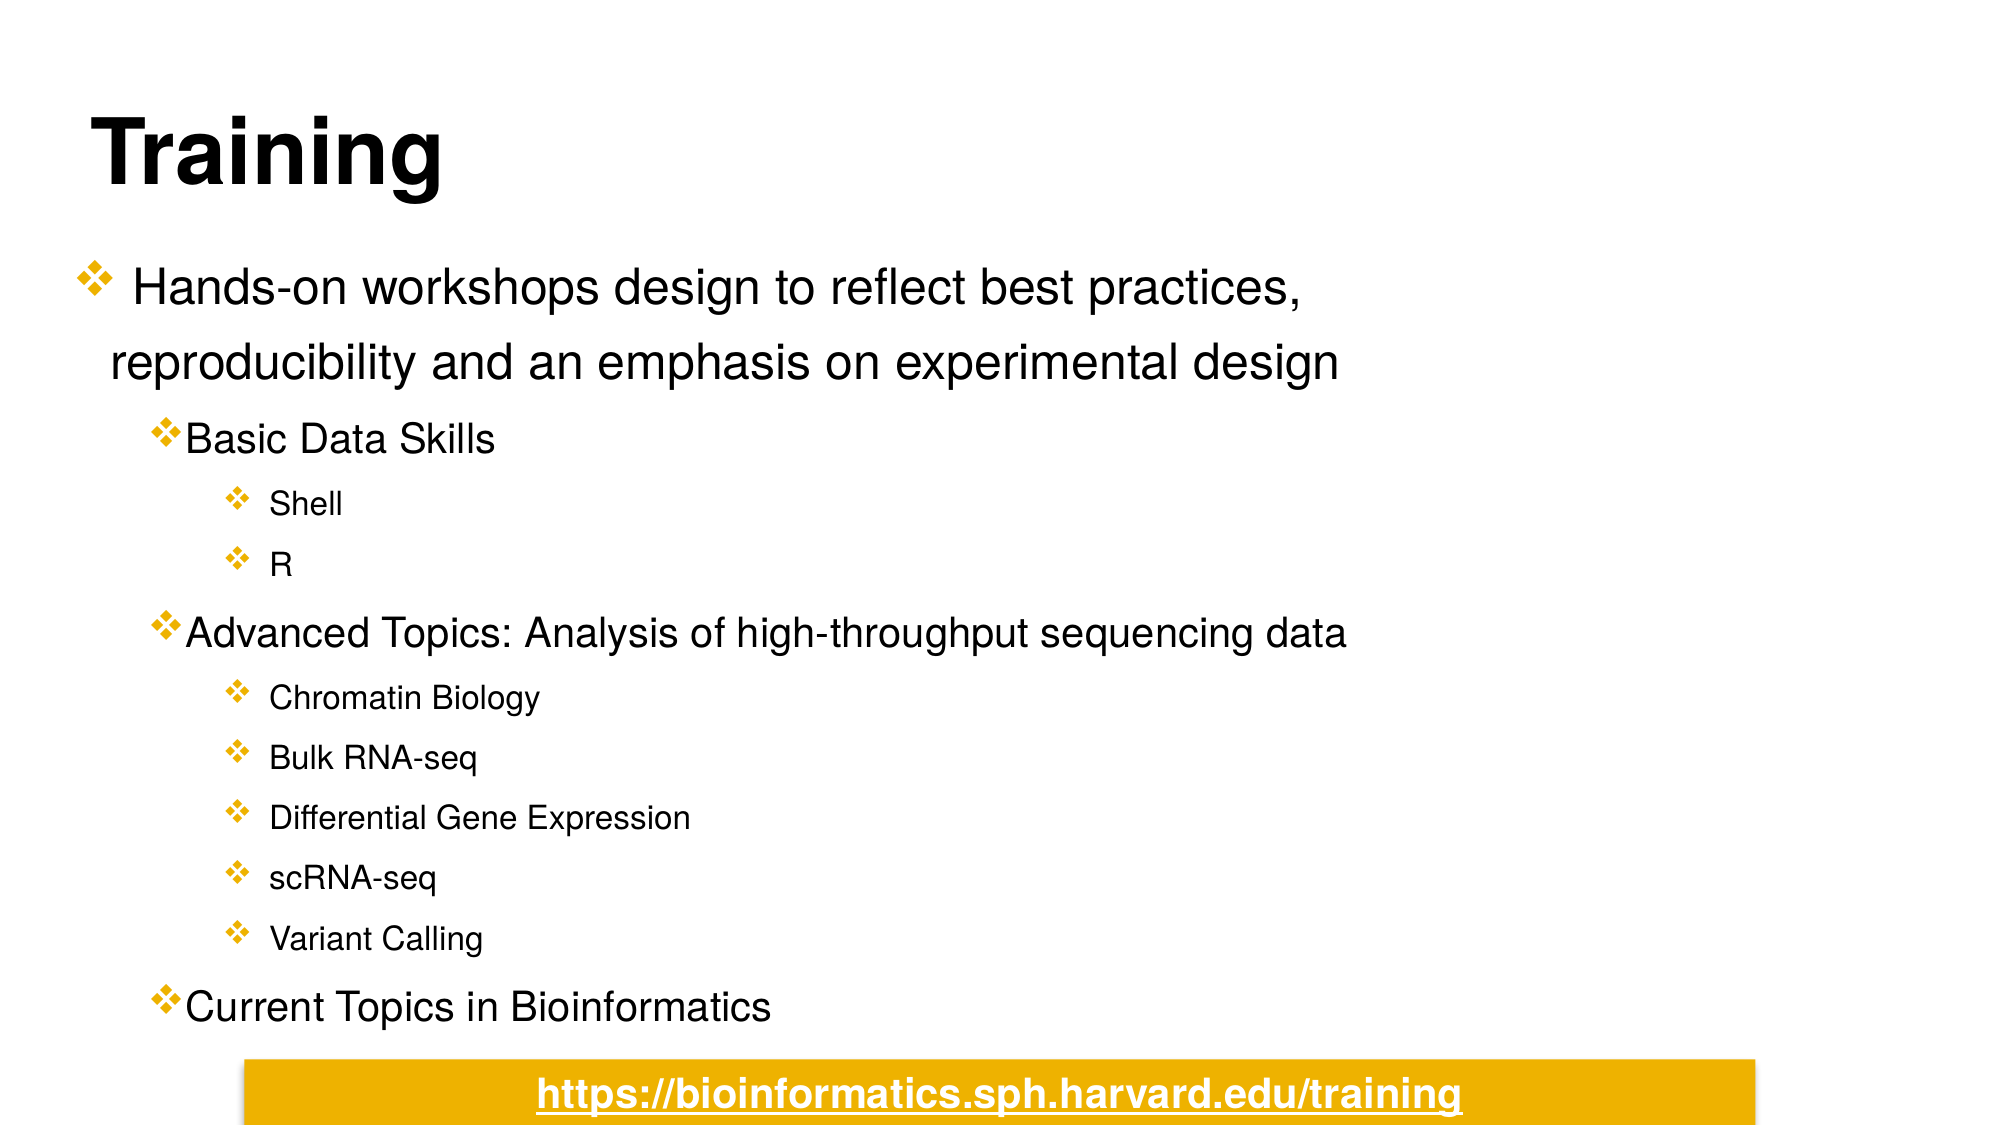

# Training
 Hands-on workshops design to reflect best practices, reproducibility and an emphasis on experimental design
Basic Data Skills
 Shell
 R
Advanced Topics: Analysis of high-throughput sequencing data
 Chromatin Biology
 Bulk RNA-seq
 Differential Gene Expression
 scRNA-seq
 Variant Calling
Current Topics in Bioinformatics
https://bioinformatics.sph.harvard.edu/training